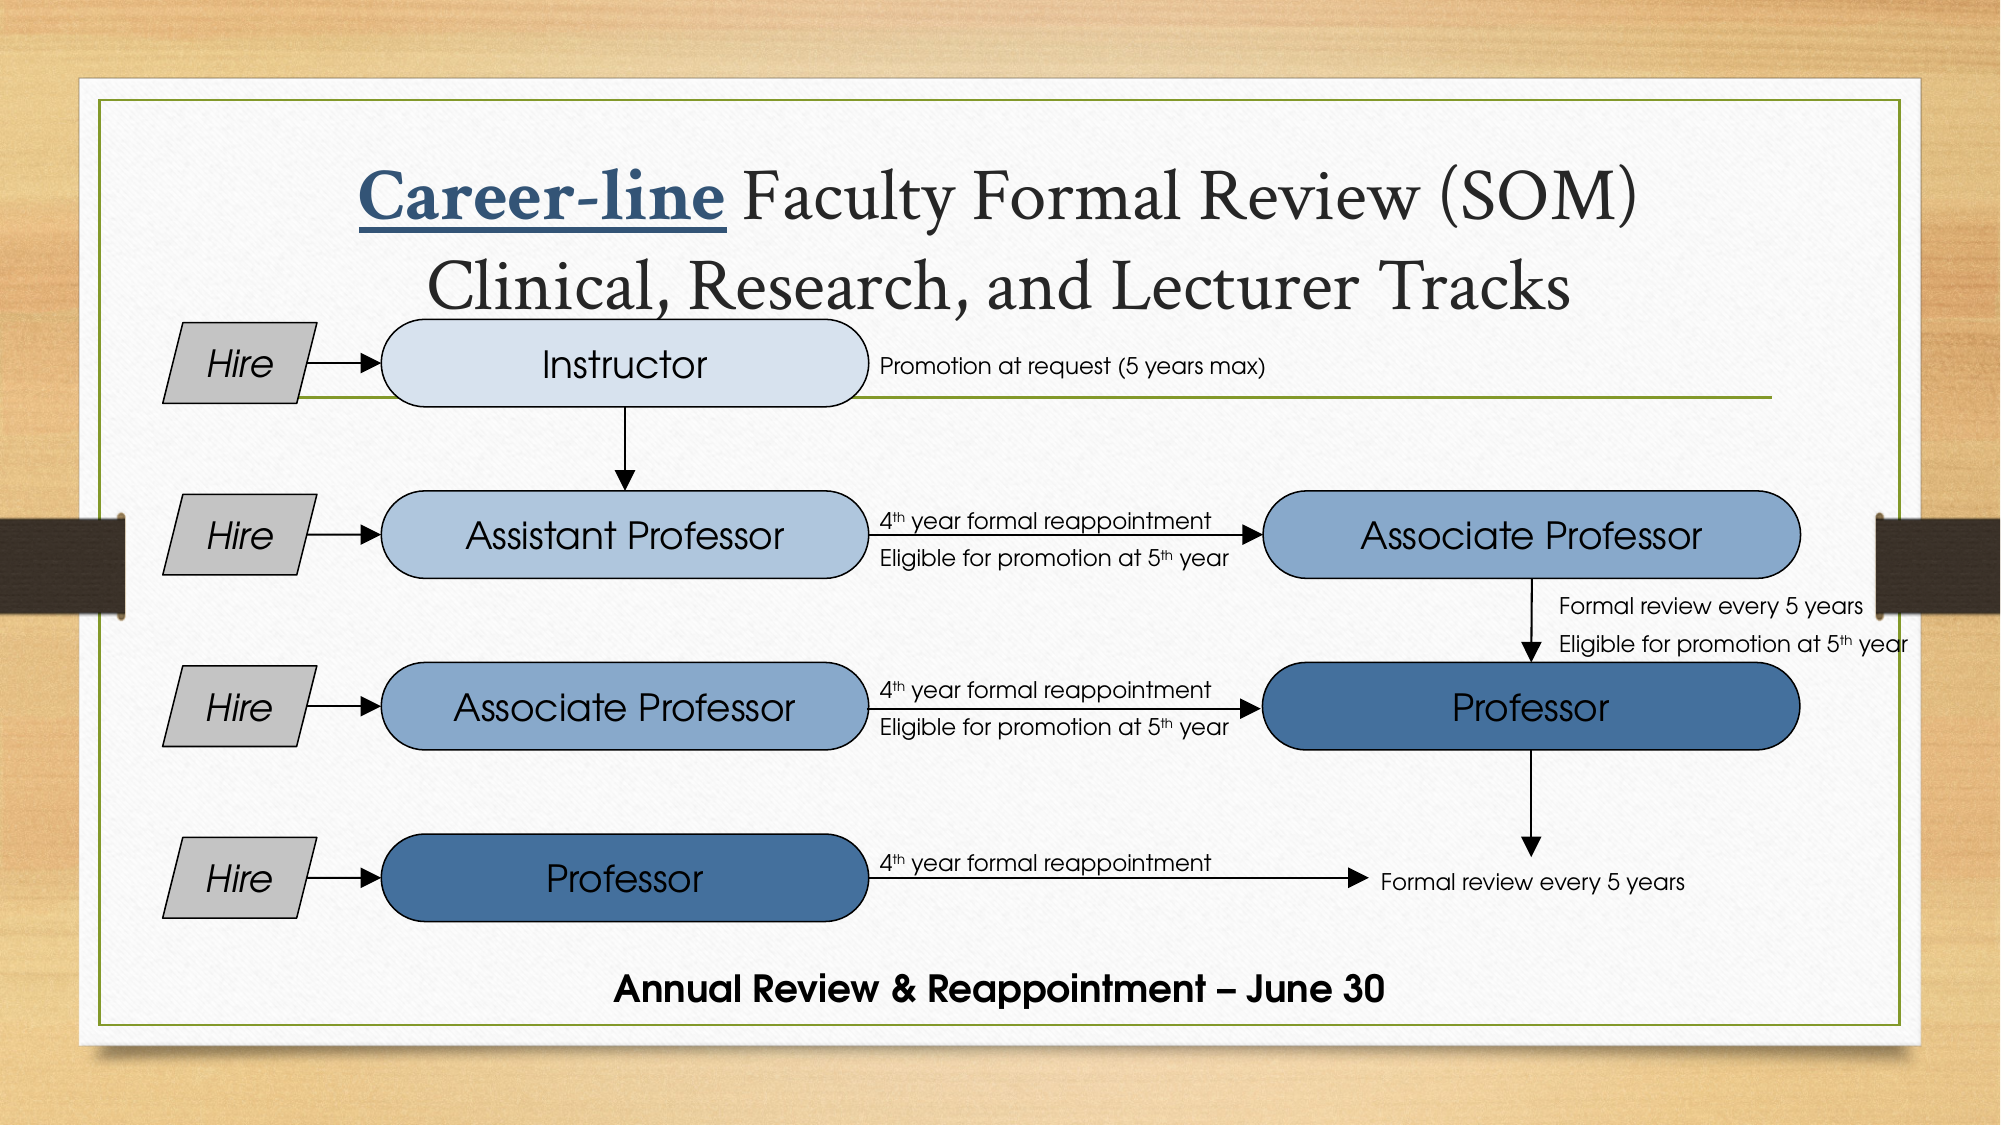

# Career-line Faculty Formal Review (SOM) Clinical, Research, and Lecturer Tracks
Instructor
Hire
Promotion at request (5 years max)
4th year formal reappointment
Eligible for promotion at 5th year
Assistant Professor
Associate Professor
Hire
Formal review every 5 years
Eligible for promotion at 5th year
4th year formal reappointment
Eligible for promotion at 5th year
Associate Professor
Professor
Hire
4th year formal reappointment
Professor
Hire
Formal review every 5 years
Annual Review & Reappointment – June 30